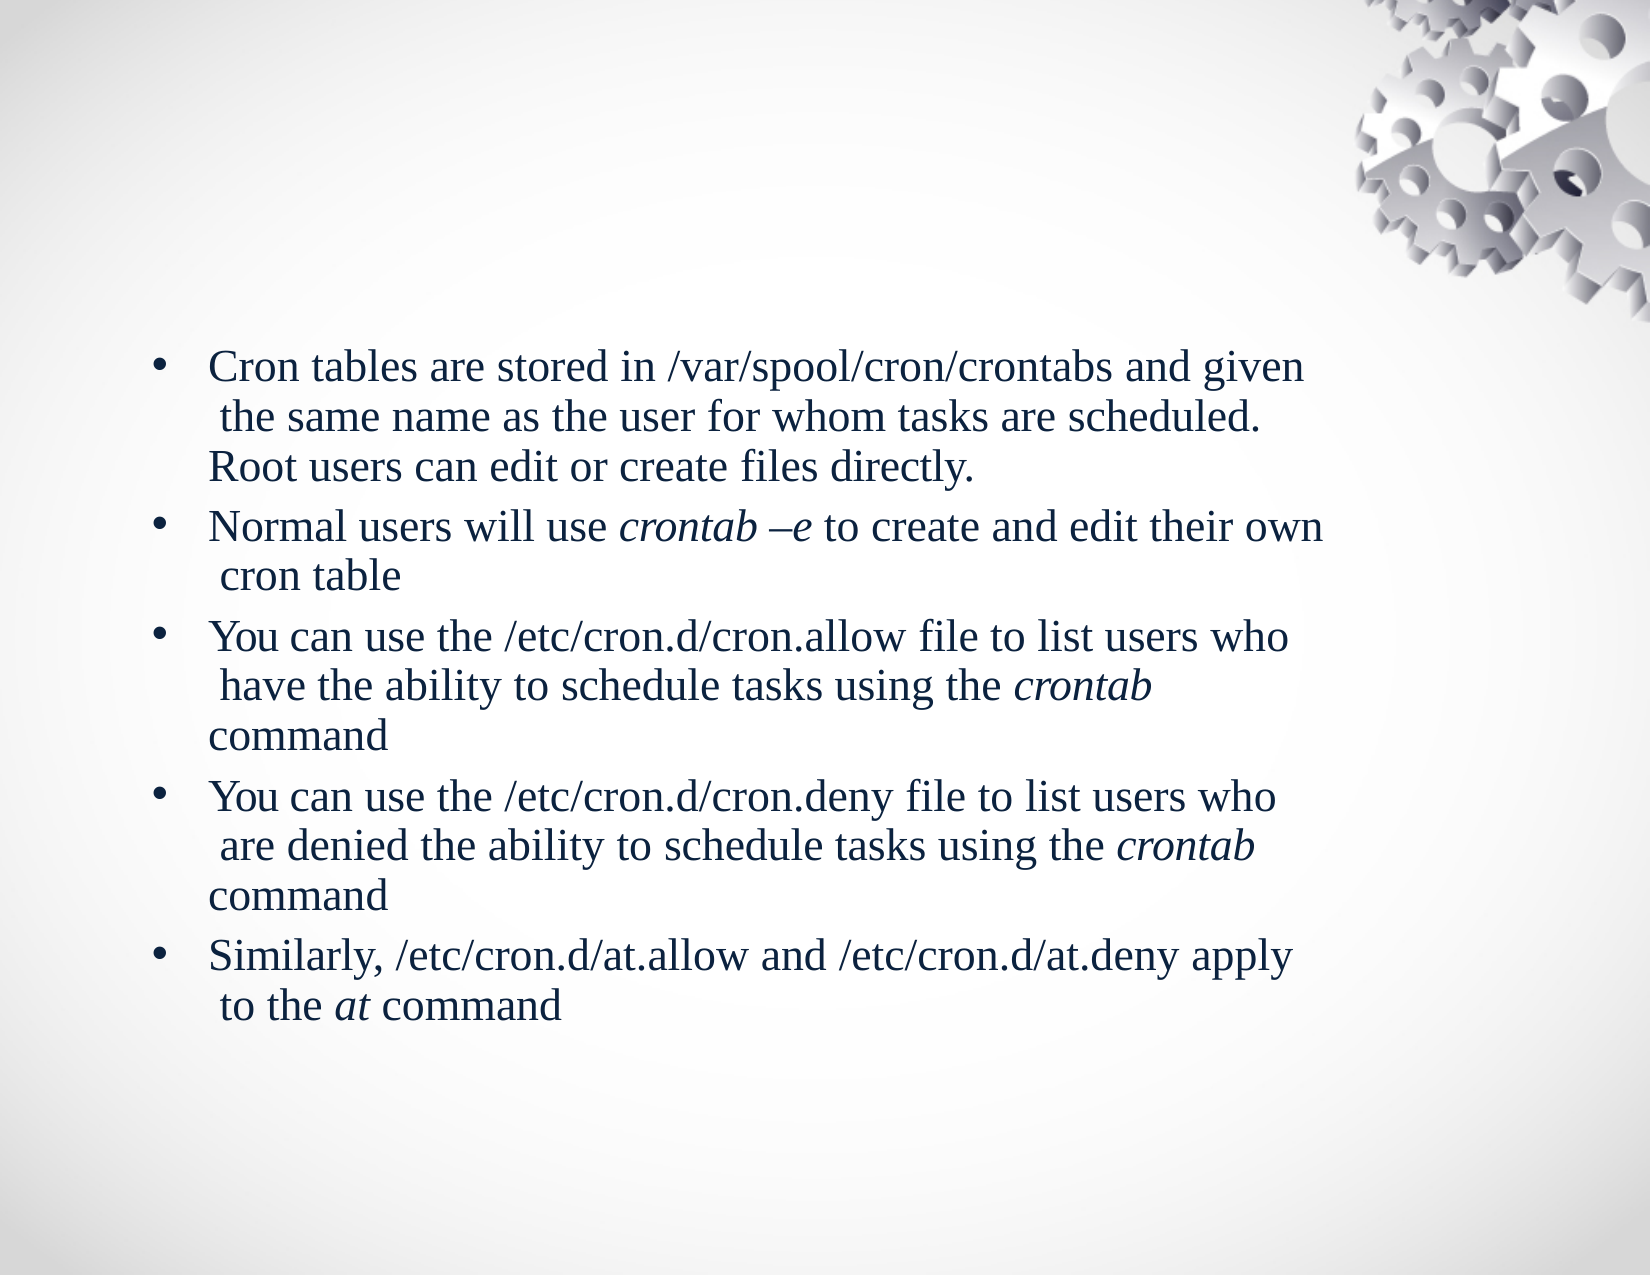

Cron tables are stored in /var/spool/cron/crontabs and given  the same name as the user for whom tasks are scheduled.  Root users can edit or create files directly.
Normal users will use crontab –e to create and edit their own  cron table
You can use the /etc/cron.d/cron.allow file to list users who  have the ability to schedule tasks using the crontab  command
You can use the /etc/cron.d/cron.deny file to list users who  are denied the ability to schedule tasks using the crontab  command
Similarly, /etc/cron.d/at.allow and /etc/cron.d/at.deny apply  to the at command